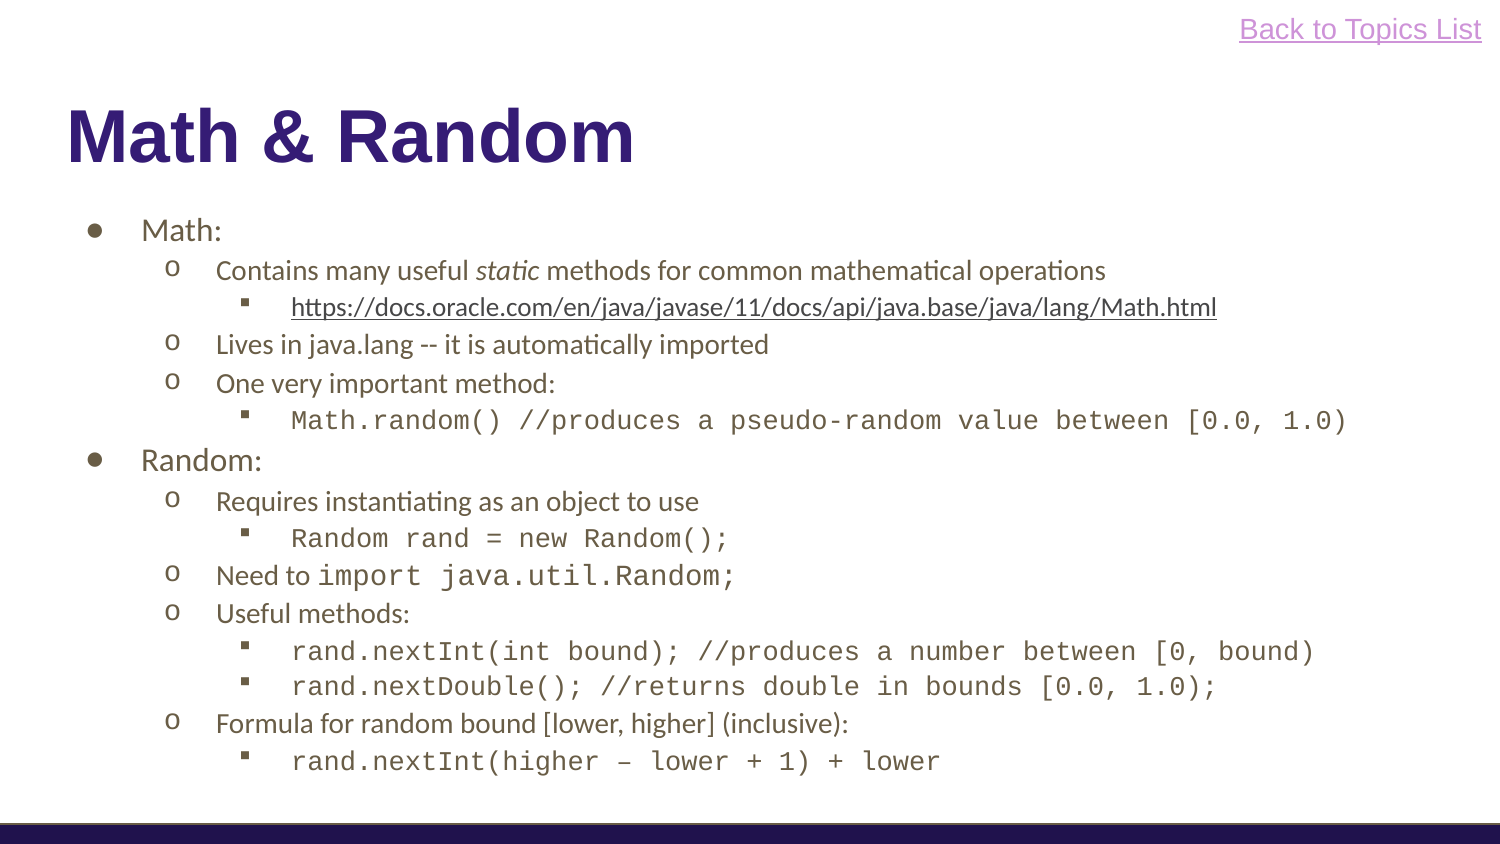

Back to Topics List
# Math & Random
Math:
Contains many useful static methods for common mathematical operations
https://docs.oracle.com/en/java/javase/11/docs/api/java.base/java/lang/Math.html
Lives in java.lang -- it is automatically imported
One very important method:
Math.random() //produces a pseudo-random value between [0.0, 1.0)
Random:
Requires instantiating as an object to use
Random rand = new Random();
Need to import java.util.Random;
Useful methods:
rand.nextInt(int bound); //produces a number between [0, bound)
rand.nextDouble(); //returns double in bounds [0.0, 1.0);
Formula for random bound [lower, higher] (inclusive):
rand.nextInt(higher – lower + 1) + lower